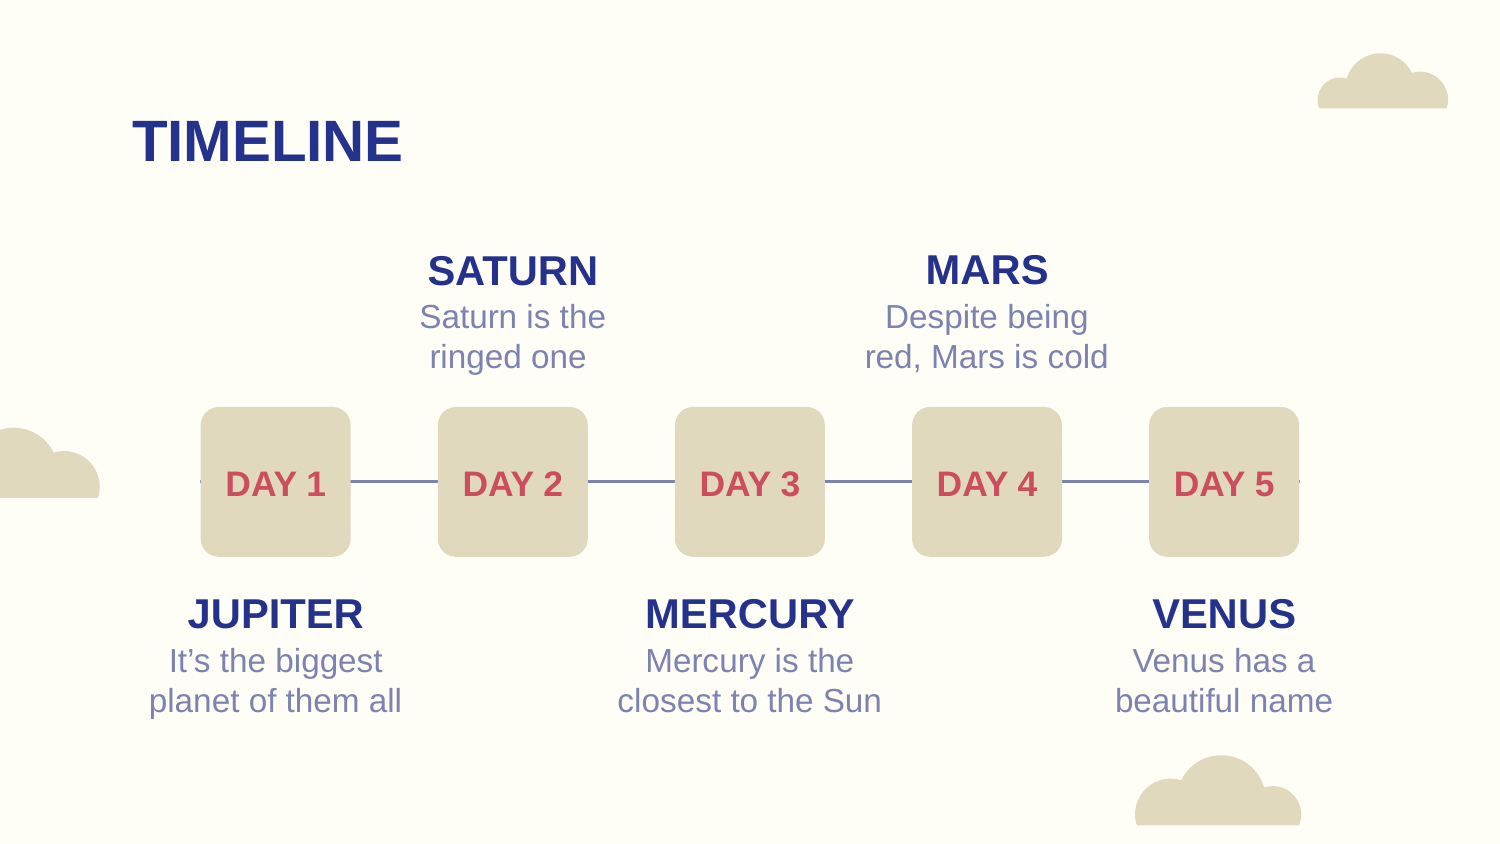

# TIMELINE
MARS
SATURN
Despite being red, Mars is cold
Saturn is the ringed one
DAY 1
DAY 2
DAY 3
DAY 4
DAY 5
JUPITER
MERCURY
VENUS
It’s the biggest planet of them all

Mercury is the closest to the Sun
Venus has a beautiful name